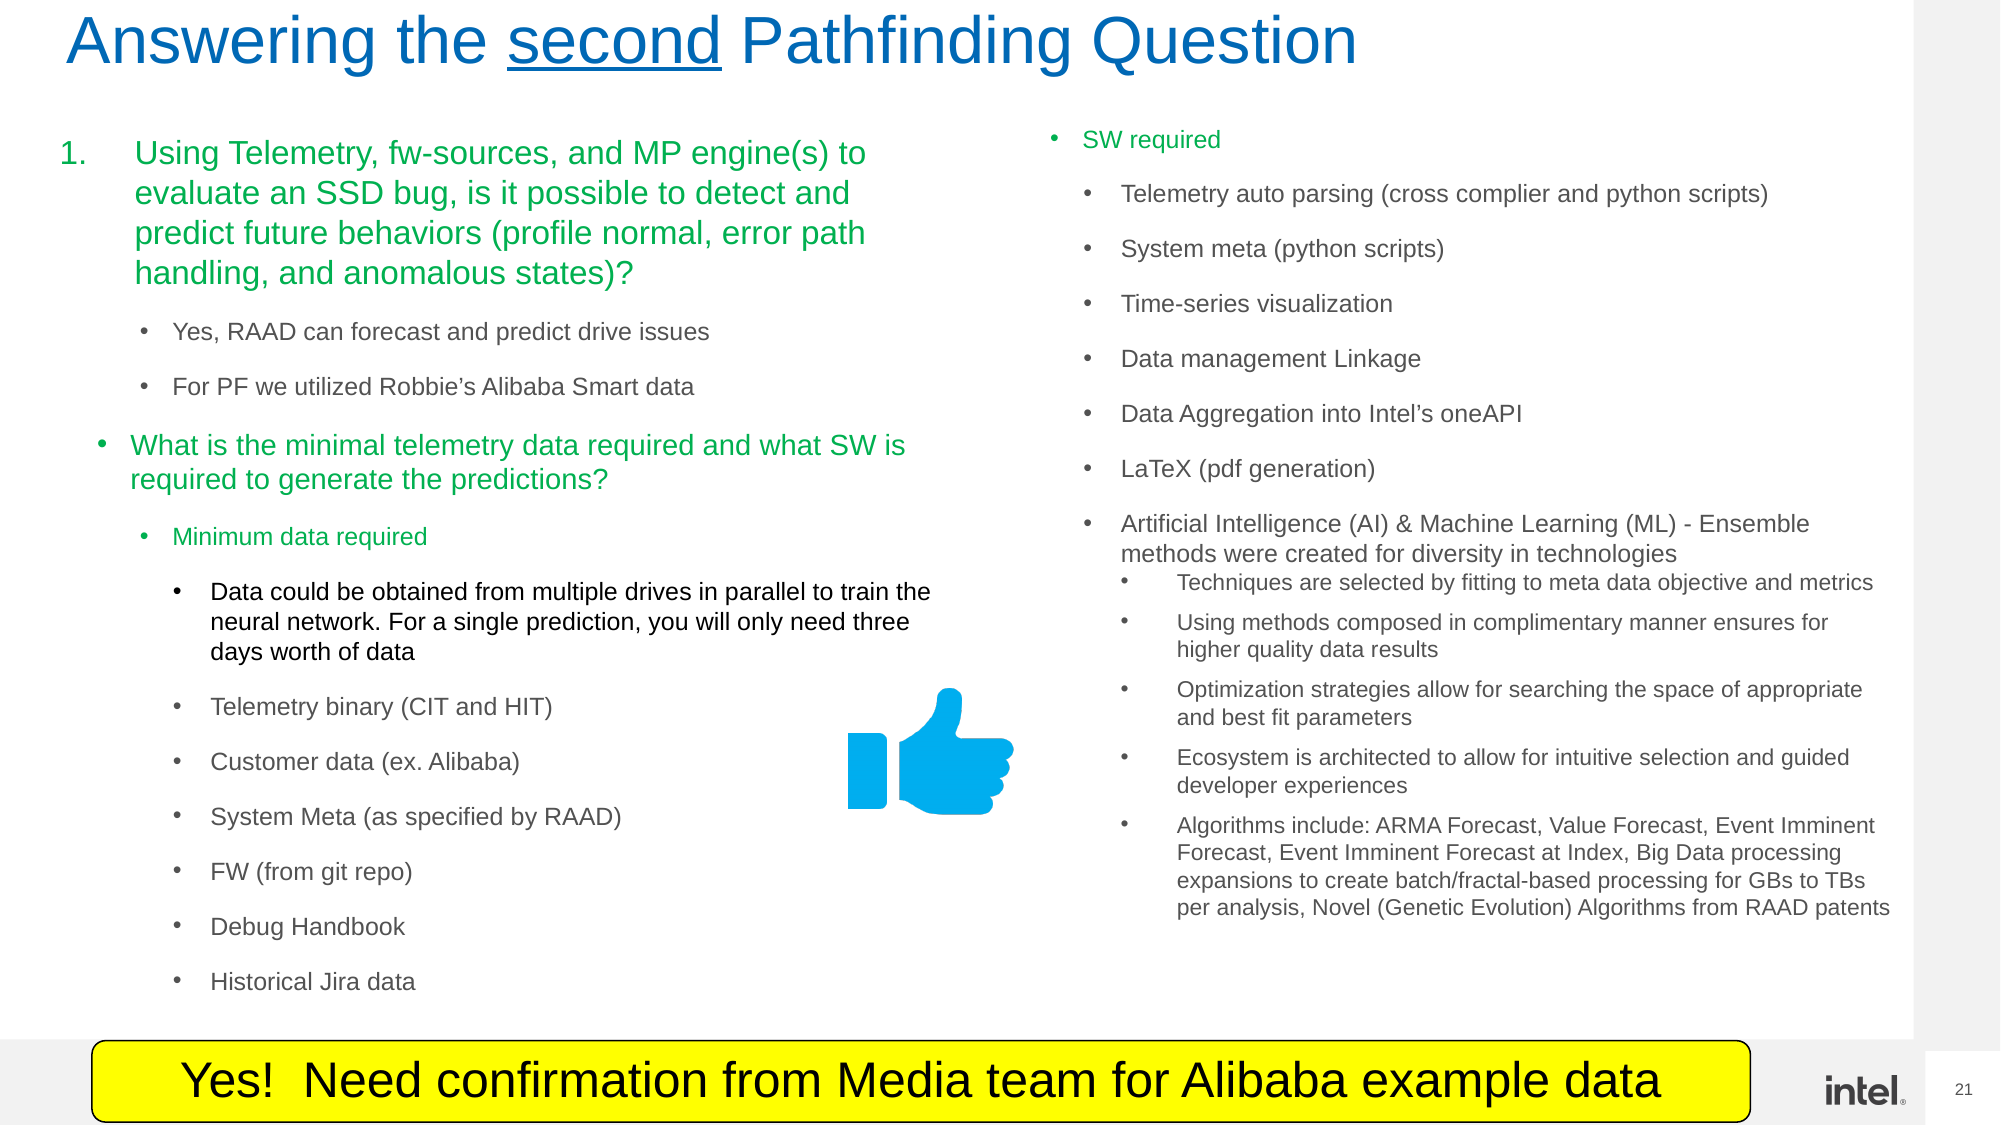

# Answering the second Pathfinding Question
SW required
Telemetry auto parsing (cross complier and python scripts)
System meta (python scripts)
Time-series visualization
Data management Linkage
Data Aggregation into Intel’s oneAPI
LaTeX (pdf generation)
Artificial Intelligence (AI) & Machine Learning (ML) - Ensemble methods were created for diversity in technologies
Techniques are selected by fitting to meta data objective and metrics
Using methods composed in complimentary manner ensures for higher quality data results
Optimization strategies allow for searching the space of appropriate and best fit parameters
Ecosystem is architected to allow for intuitive selection and guided developer experiences
Algorithms include: ARMA Forecast, Value Forecast, Event Imminent Forecast, Event Imminent Forecast at Index, Big Data processing expansions to create batch/fractal-based processing for GBs to TBs per analysis, Novel (Genetic Evolution) Algorithms from RAAD patents

Using Telemetry, fw-sources, and MP engine(s) to evaluate an SSD bug, is it possible to detect and predict future behaviors (profile normal, error path handling, and anomalous states)?
Yes, RAAD can forecast and predict drive issues
For PF we utilized Robbie’s Alibaba Smart data
What is the minimal telemetry data required and what SW is required to generate the predictions?
Minimum data required
Data could be obtained from multiple drives in parallel to train the neural network. For a single prediction, you will only need three days worth of data
Telemetry binary (CIT and HIT)
Customer data (ex. Alibaba)
System Meta (as specified by RAAD)
FW (from git repo)
Debug Handbook
Historical Jira data

Yes!  Need confirmation from Media team for Alibaba example data